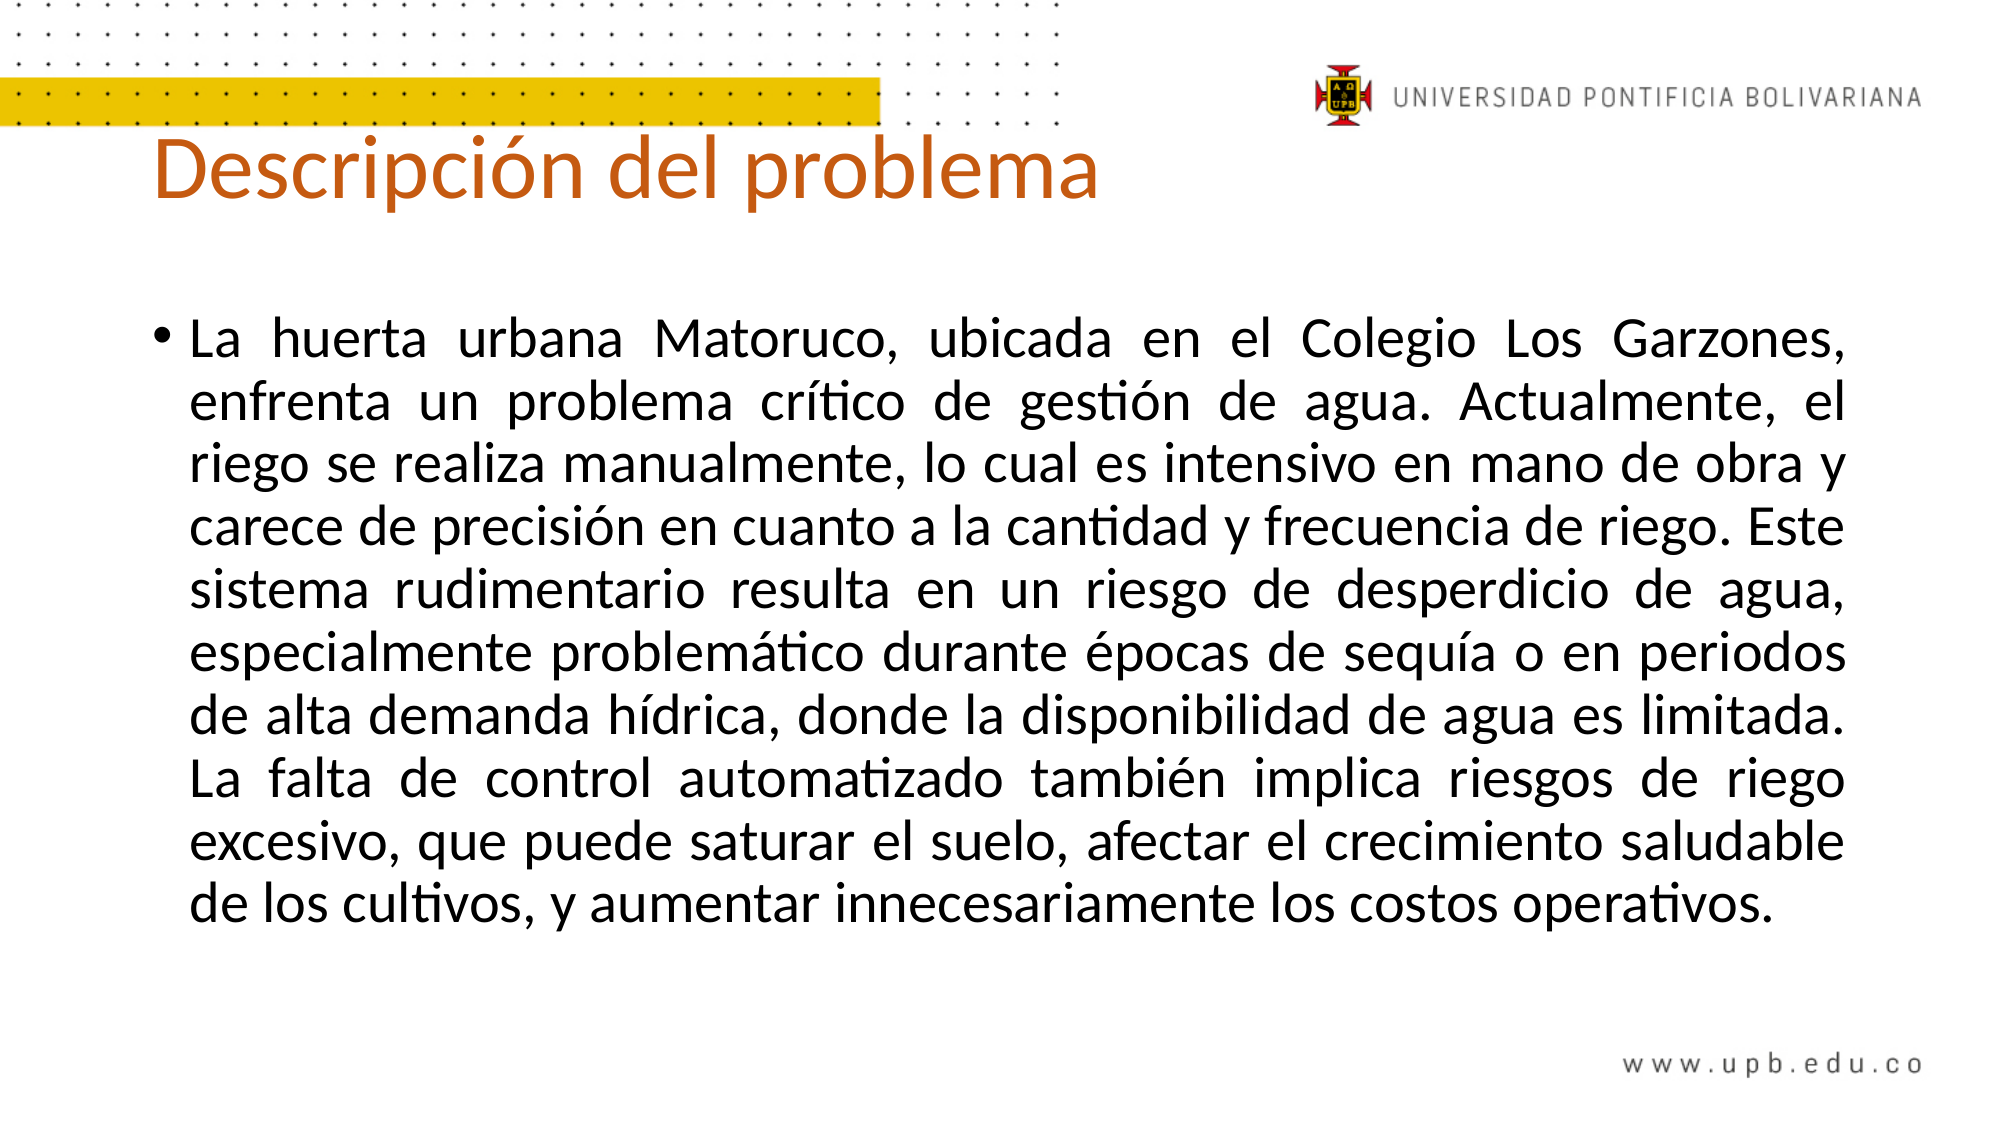

# Descripción del problema
La huerta urbana Matoruco, ubicada en el Colegio Los Garzones, enfrenta un problema crítico de gestión de agua. Actualmente, el riego se realiza manualmente, lo cual es intensivo en mano de obra y carece de precisión en cuanto a la cantidad y frecuencia de riego. Este sistema rudimentario resulta en un riesgo de desperdicio de agua, especialmente problemático durante épocas de sequía o en periodos de alta demanda hídrica, donde la disponibilidad de agua es limitada. La falta de control automatizado también implica riesgos de riego excesivo, que puede saturar el suelo, afectar el crecimiento saludable de los cultivos, y aumentar innecesariamente los costos operativos.